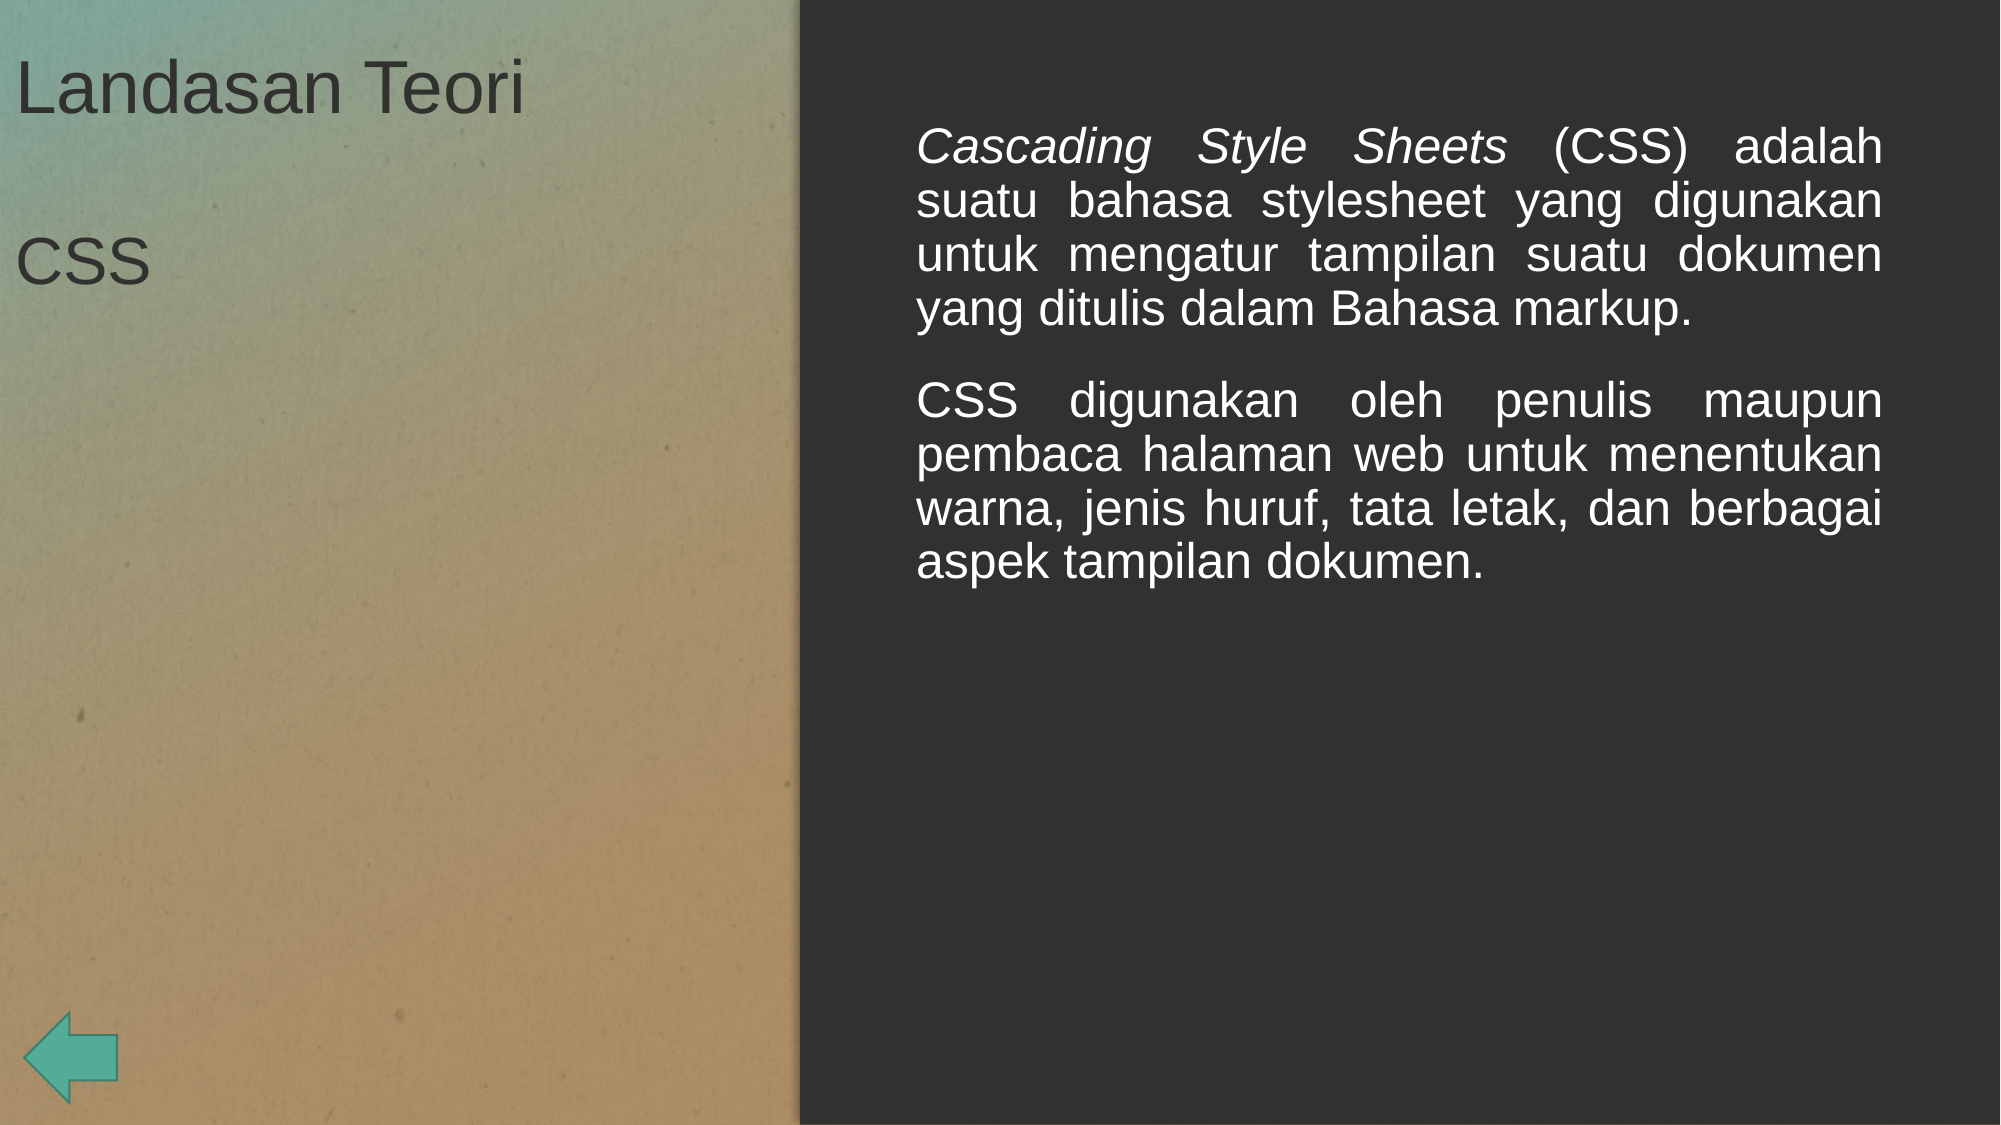

# Landasan Teori
Cascading Style Sheets (CSS) adalah suatu bahasa stylesheet yang digunakan untuk mengatur tampilan suatu dokumen yang ditulis dalam Bahasa markup.
CSS digunakan oleh penulis maupun pembaca halaman web untuk menentukan warna, jenis huruf, tata letak, dan berbagai aspek tampilan dokumen.
CSS